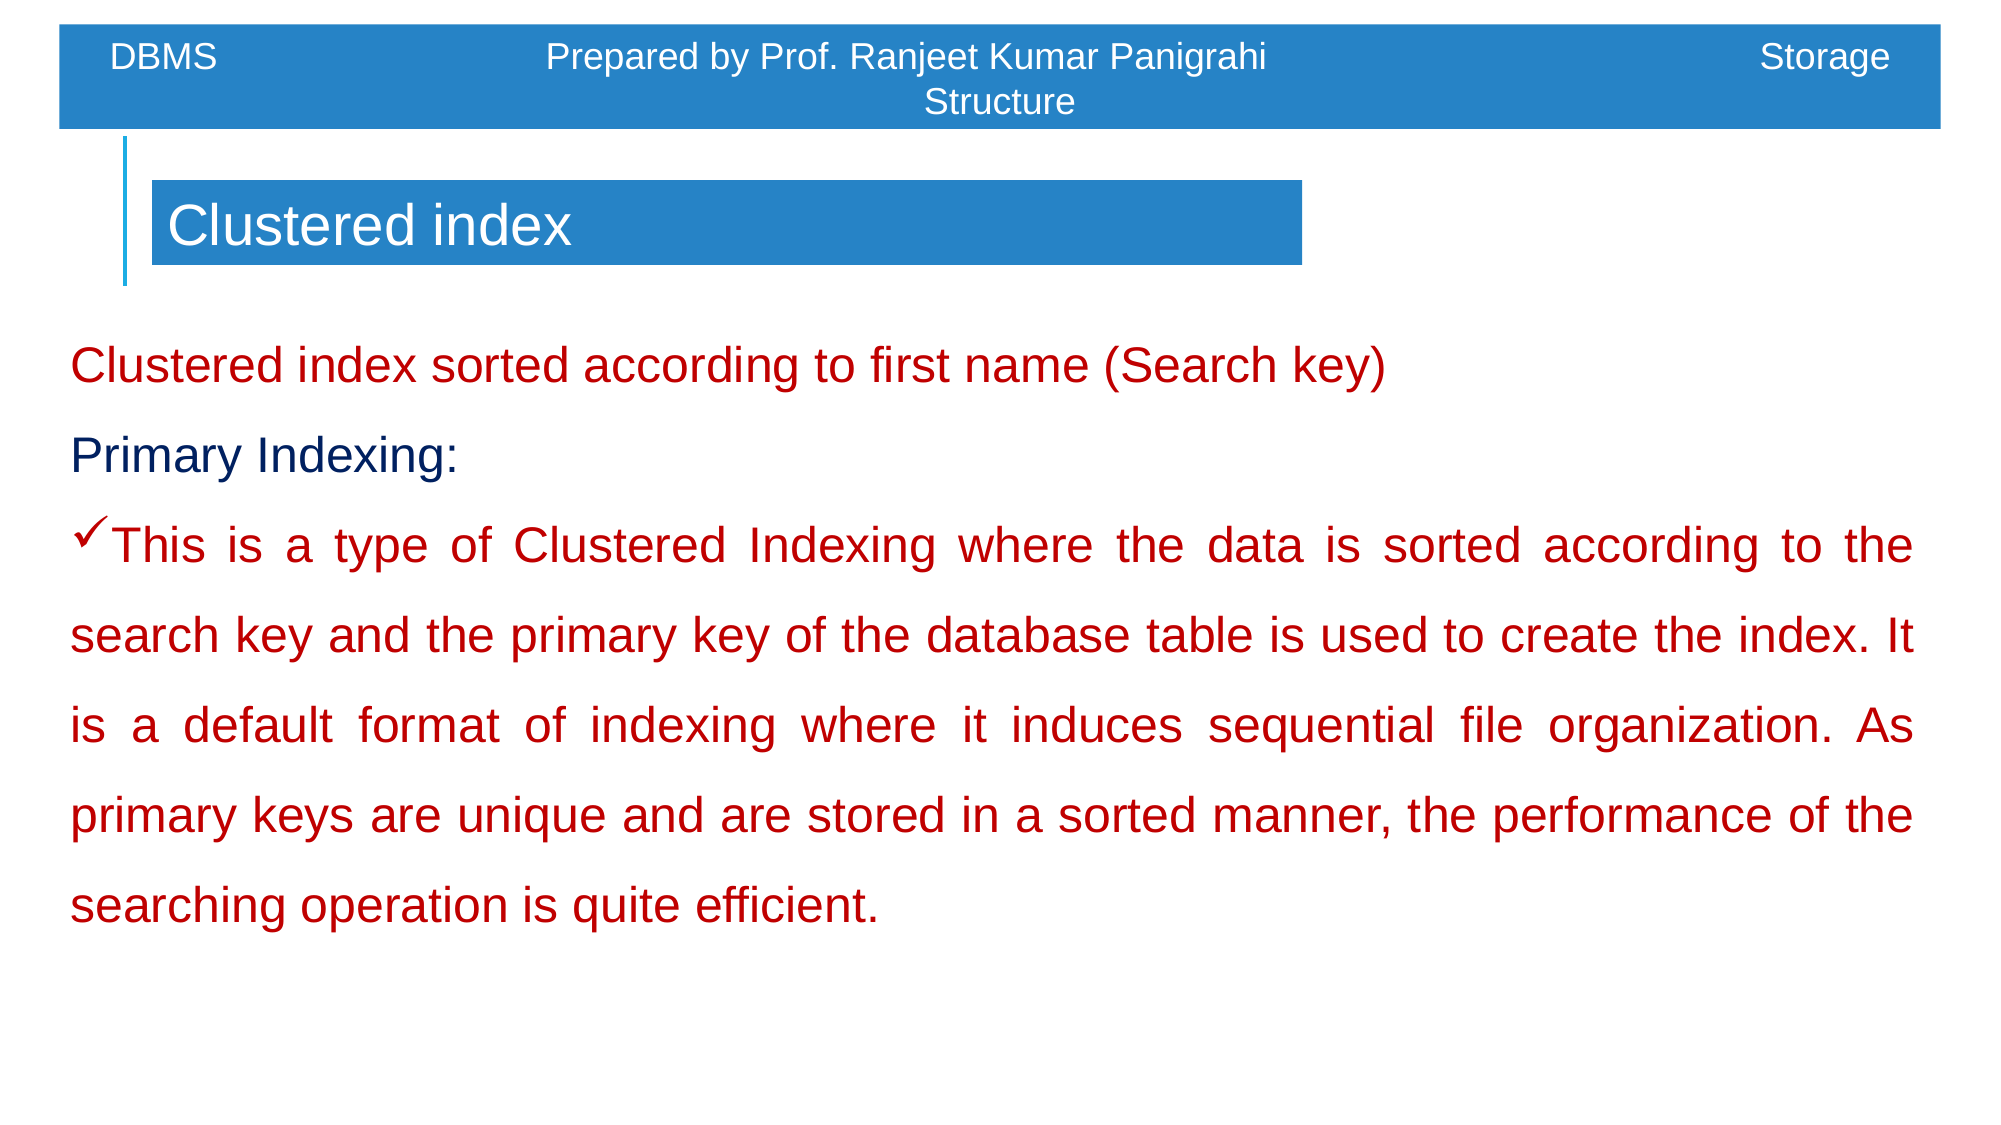

DBMS 		             Prepared by Prof. Ranjeet Kumar Panigrahi				Storage Structure
Clustered index
Clustered index sorted according to first name (Search key)
Primary Indexing:
This is a type of Clustered Indexing where the data is sorted according to the search key and the primary key of the database table is used to create the index. It is a default format of indexing where it induces sequential file organization. As primary keys are unique and are stored in a sorted manner, the performance of the searching operation is quite efficient.